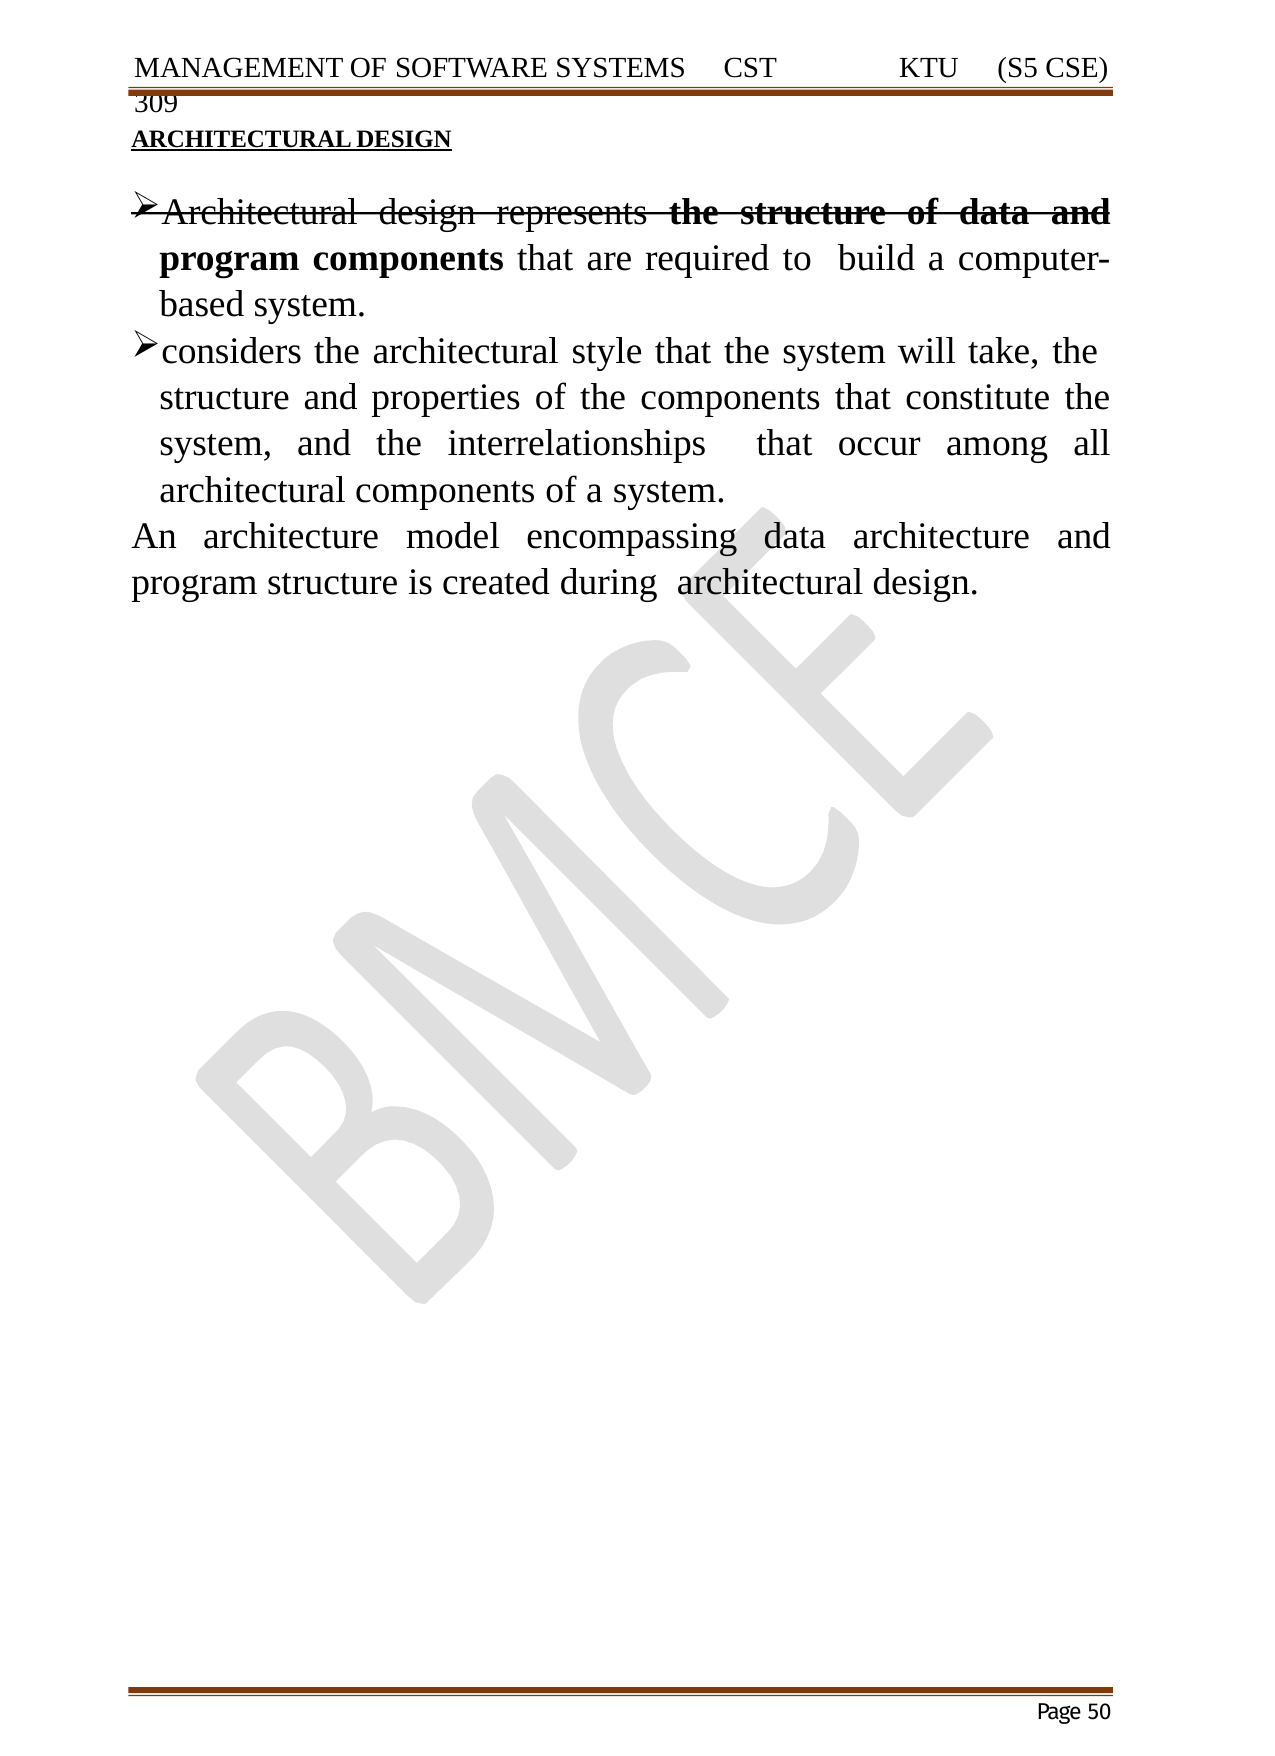

MANAGEMENT OF SOFTWARE SYSTEMS	CST 309
KTU	(S5 CSE)

ARCHITECTURAL DESIGN

Architectural design represents the structure of data and program components that are required to  build a computer-based system.
considers the architectural style that the system will take, the  structure and properties of the components that constitute the system, and the interrelationships  that occur among all architectural components of a system.
An architecture model encompassing data architecture and program structure is created during  architectural design.

Page 50